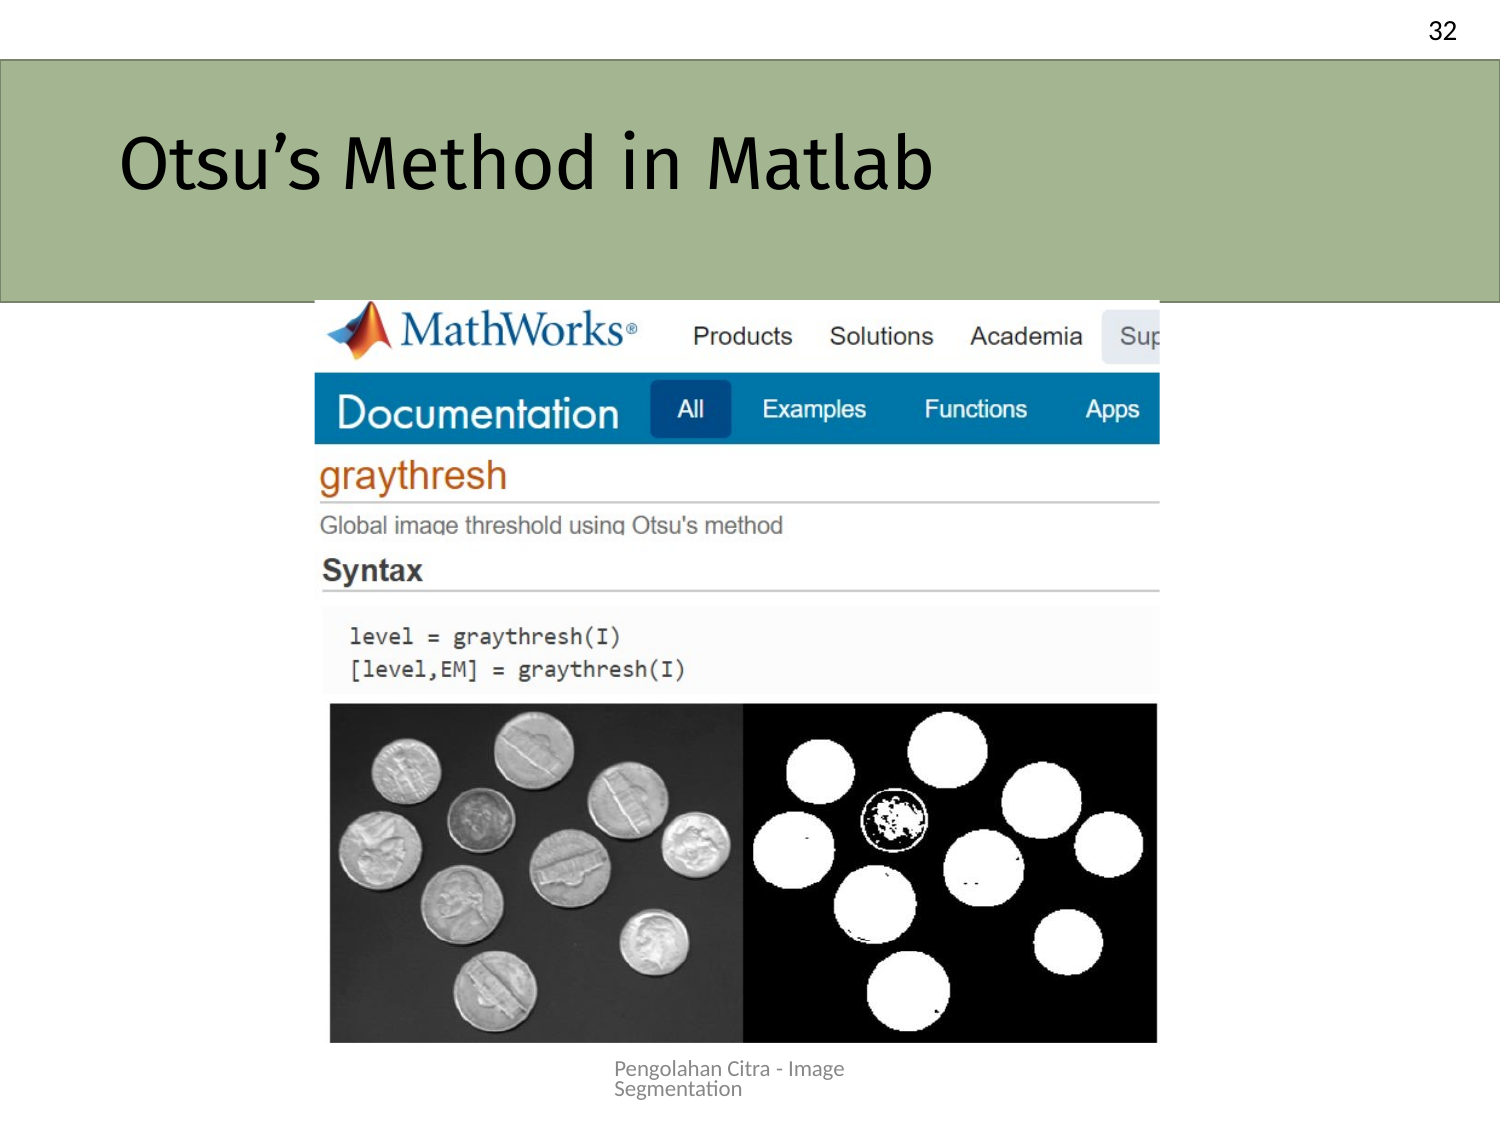

32
# Otsu’s Method in Matlab

Pengolahan Citra - Image Segmentation